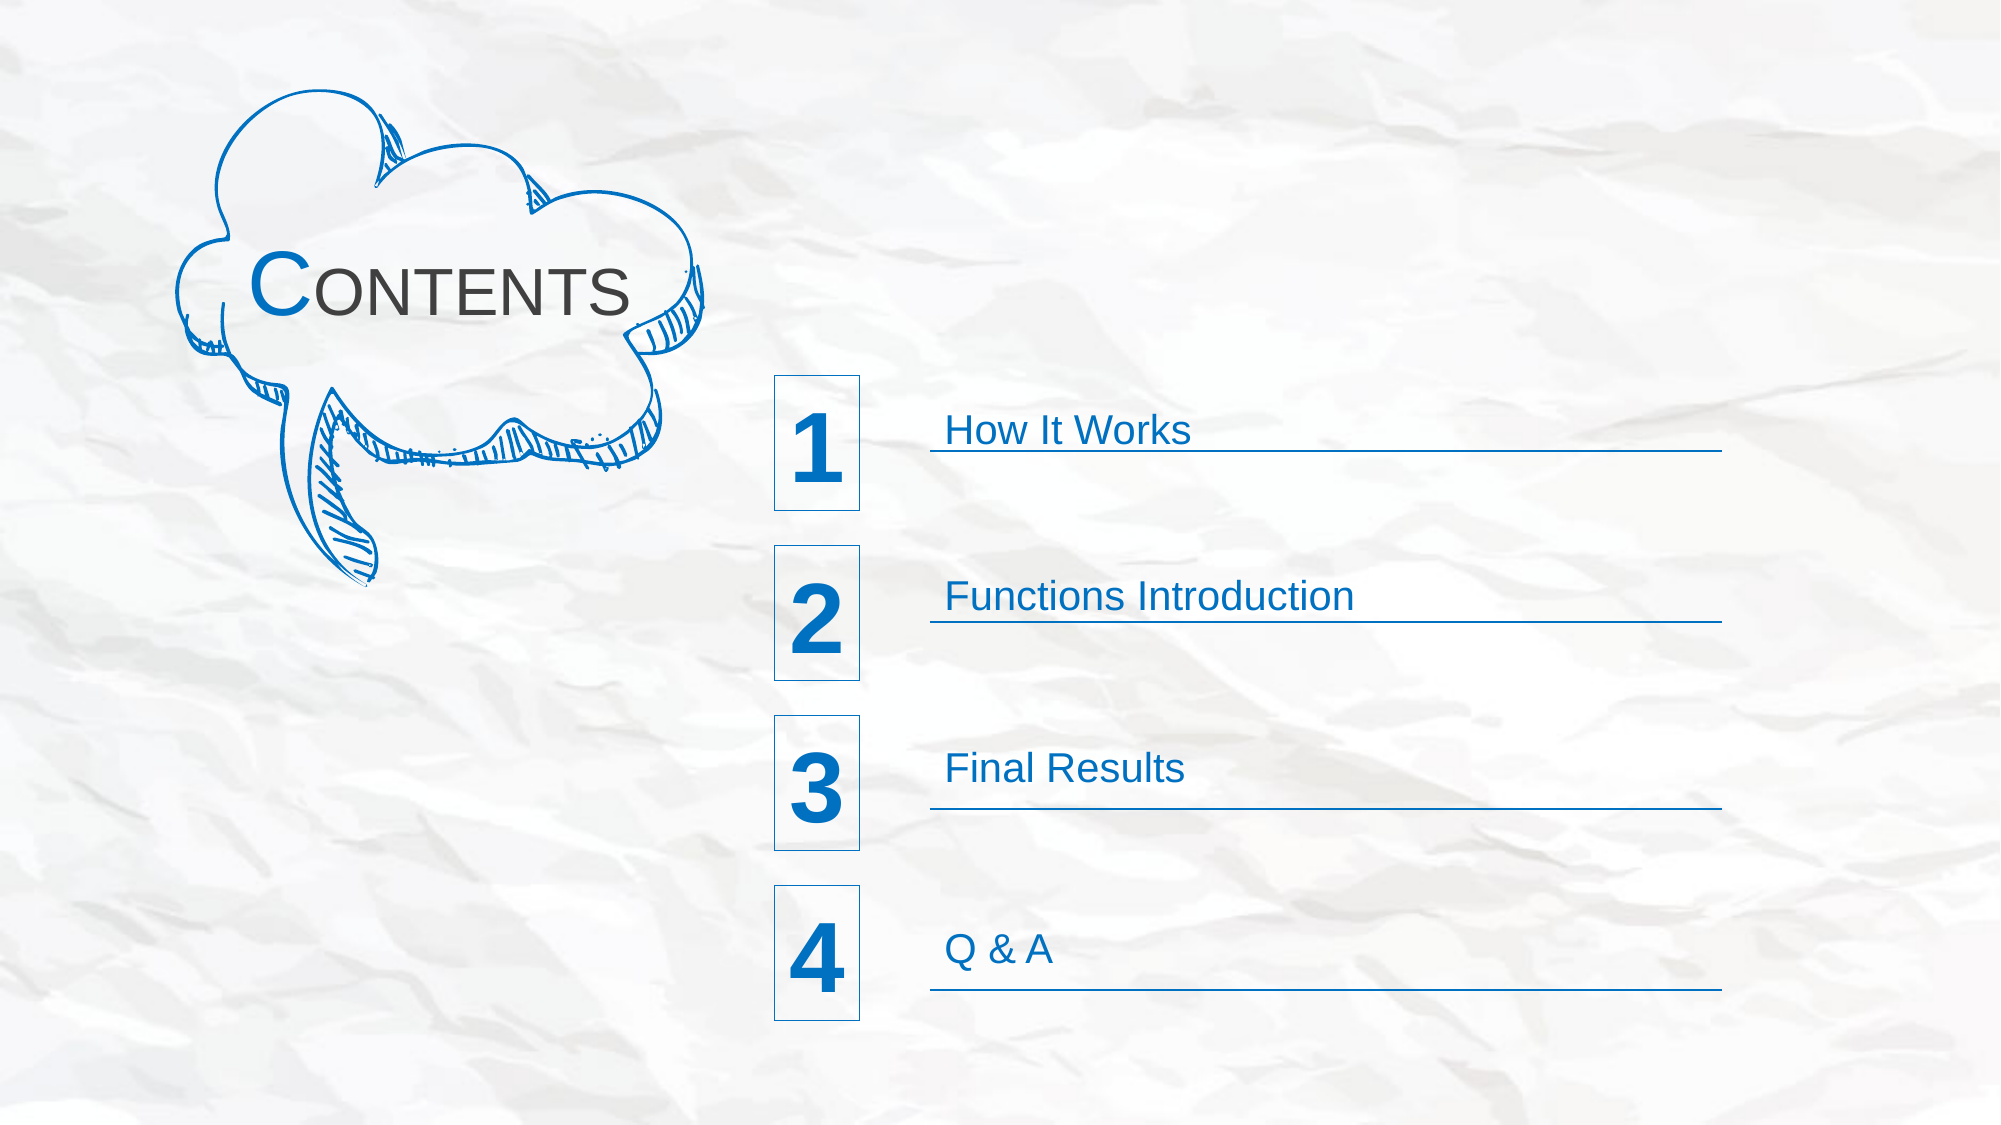

CONTENTS
1
How It Works

2
Functions Introduction
3
Final Results

4
Q & A